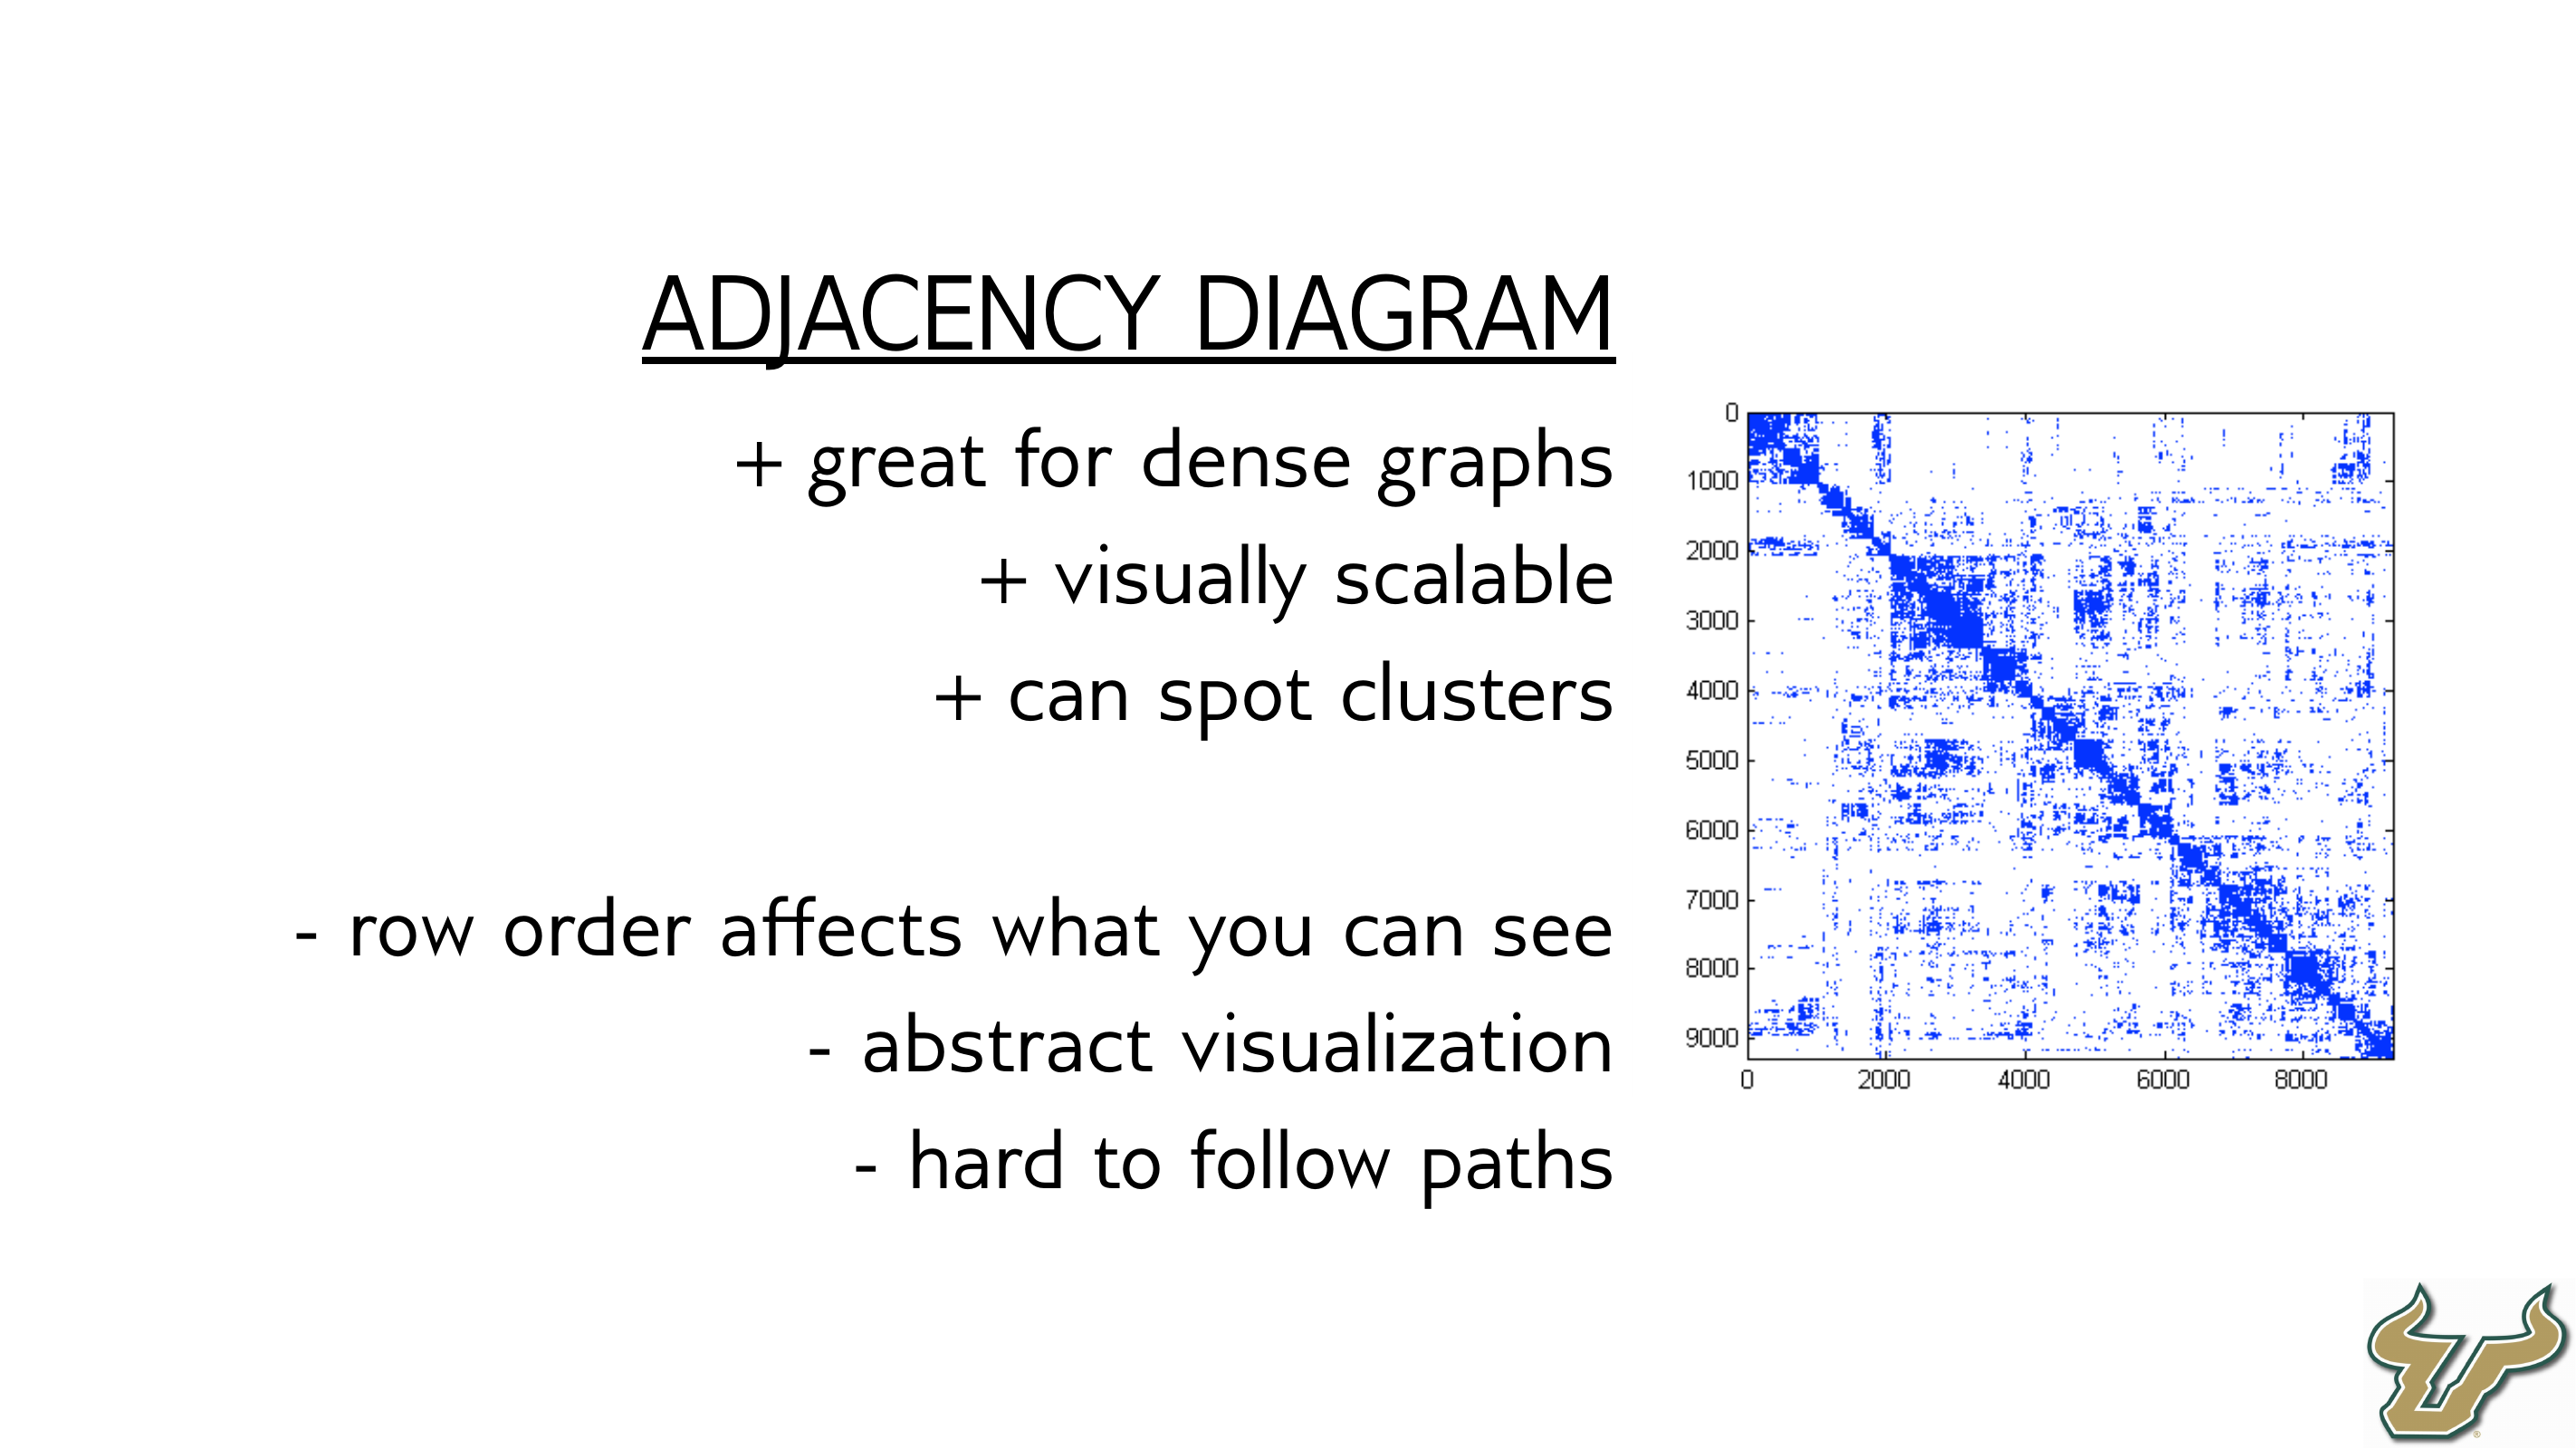

Adjacency Diagram
+ great for dense graphs
+ visually scalable
+ can spot clusters

- row order affects what you can see
- abstract visualization
- hard to follow paths